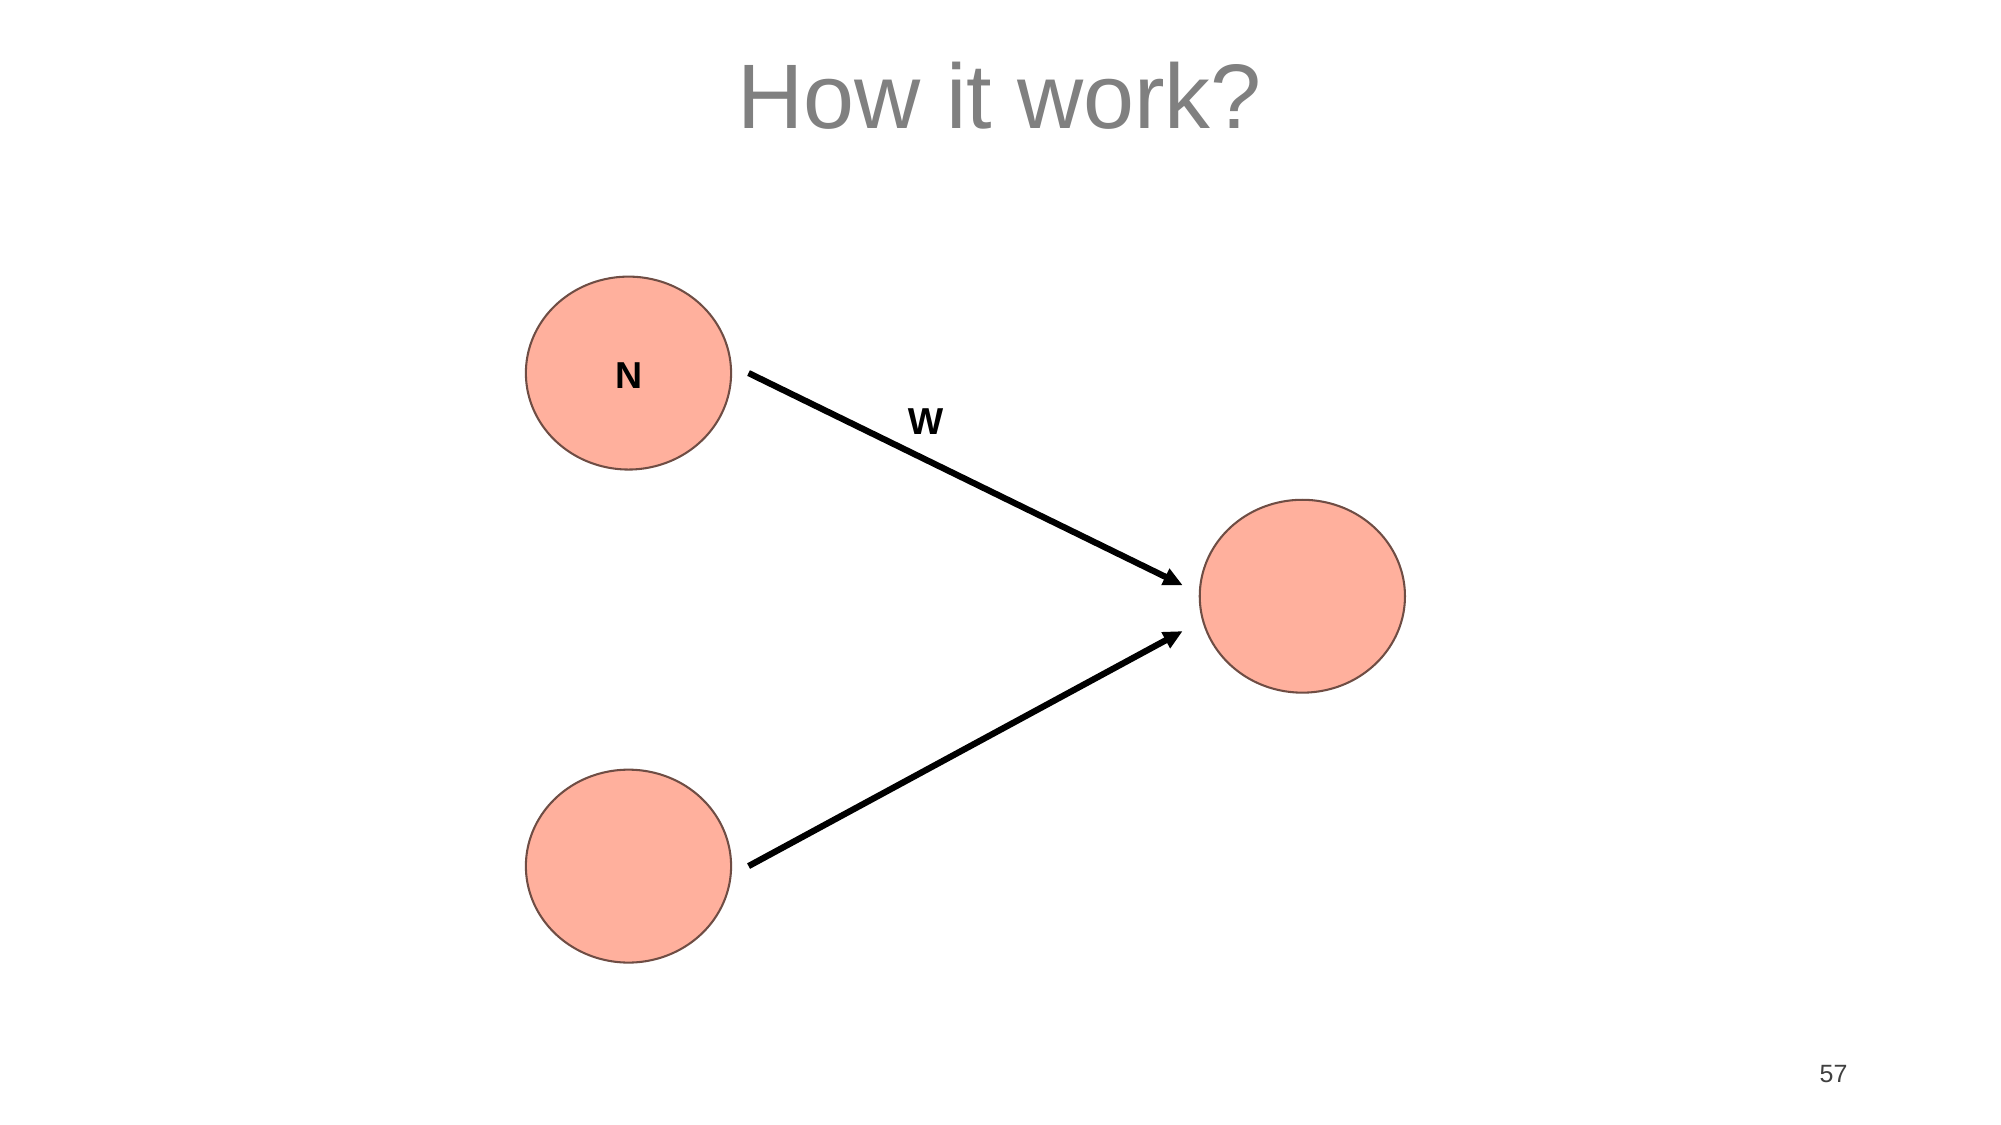

# How it work?
N
W

57